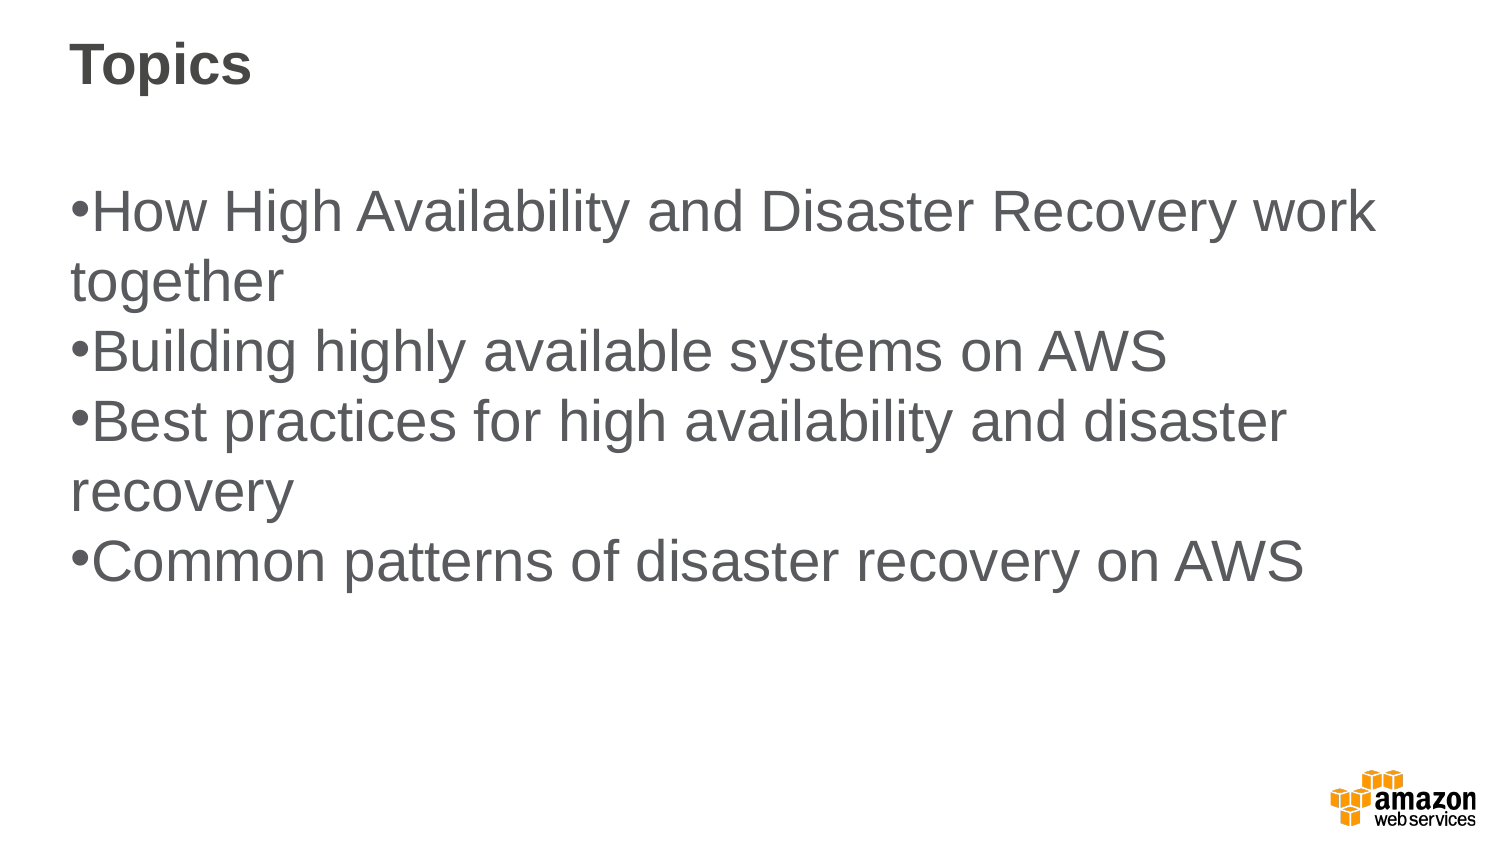

Topics
How High Availability and Disaster Recovery work together
Building highly available systems on AWS
Best practices for high availability and disaster recovery
Common patterns of disaster recovery on AWS